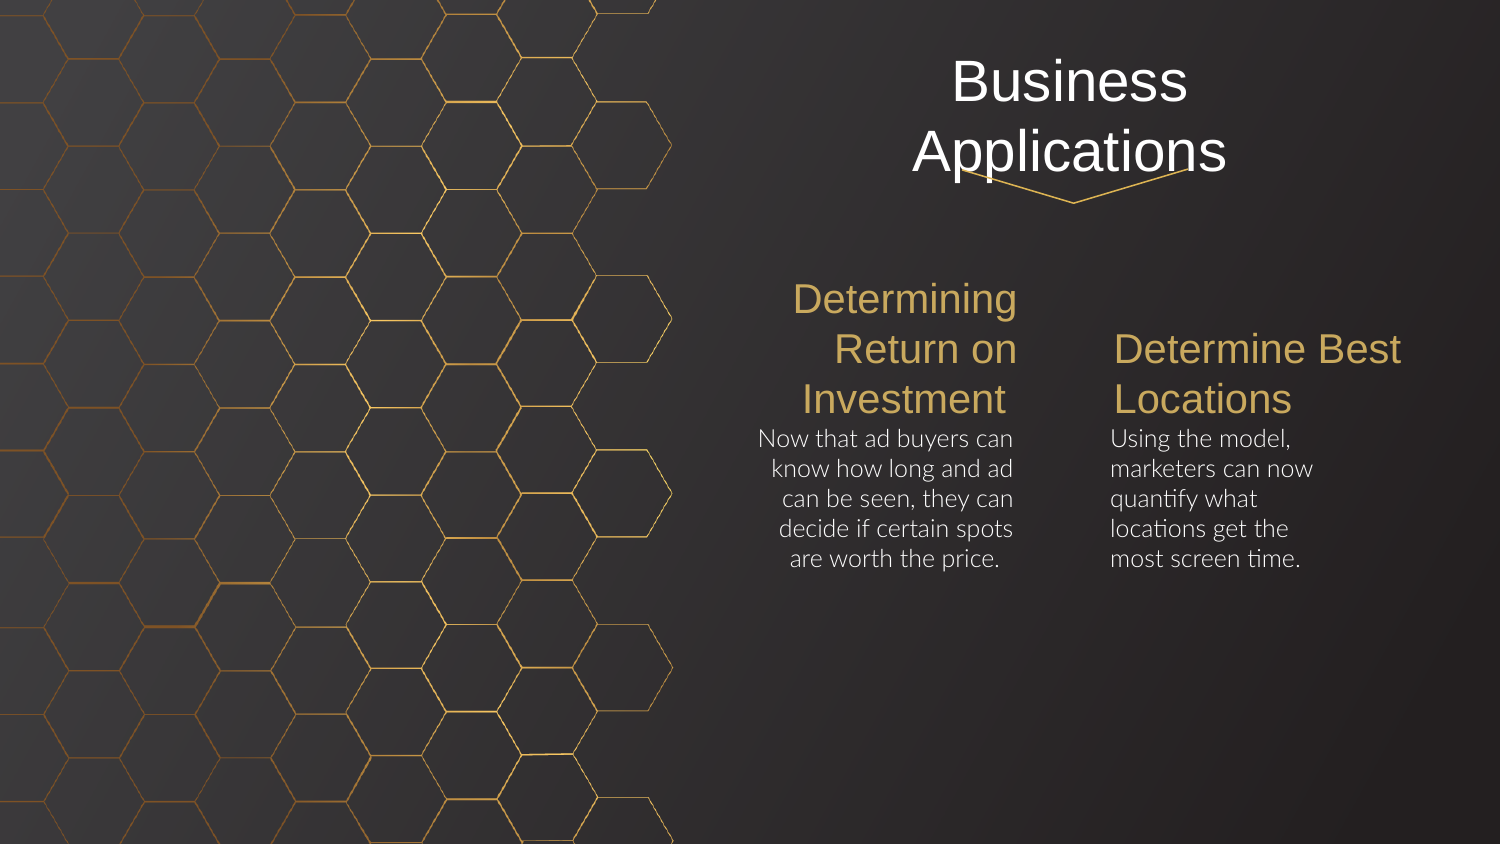

Business Applications

# Determining Return on Investment
Determine Best Locations
Using the model, marketers can now quantify what locations get the most screen time.
Now that ad buyers can know how long and ad can be seen, they can decide if certain spots are worth the price.